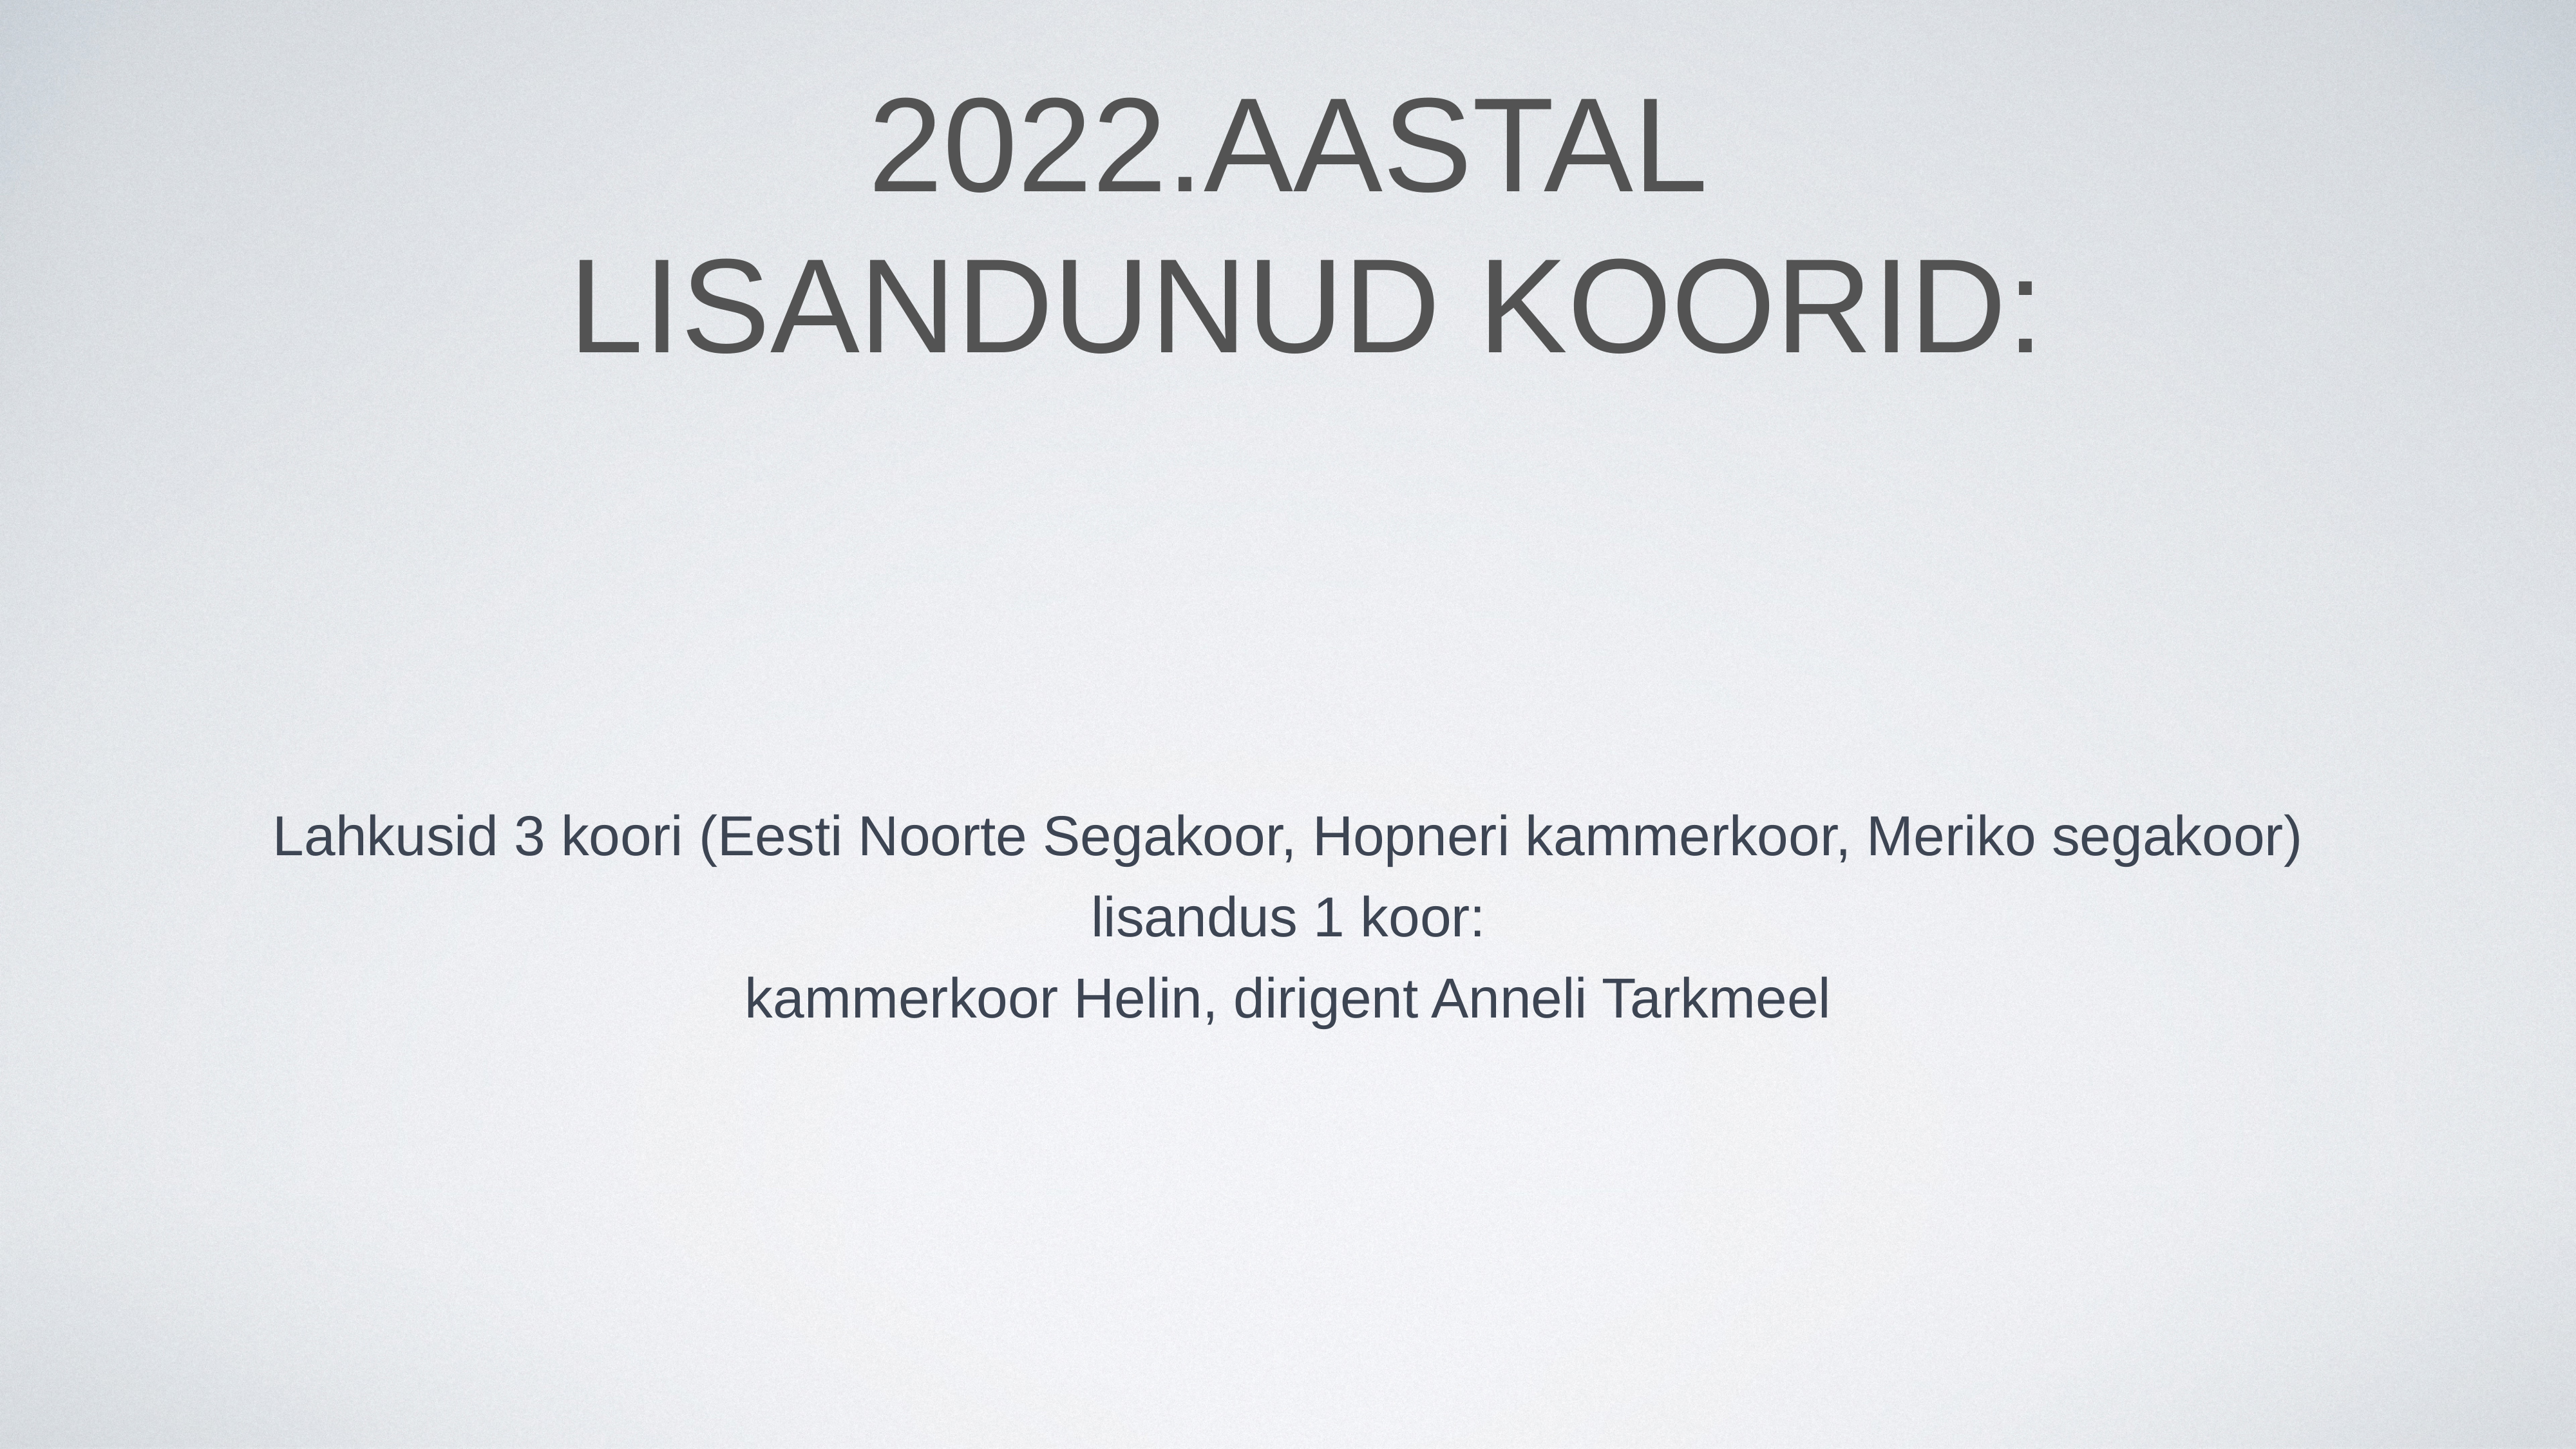

# 2022.aastal
 lisandunud koorid:

Lahkusid 3 koori (Eesti Noorte Segakoor, Hopneri kammerkoor, Meriko segakoor)
lisandus 1 koor:
kammerkoor Helin, dirigent Anneli Tarkmeel